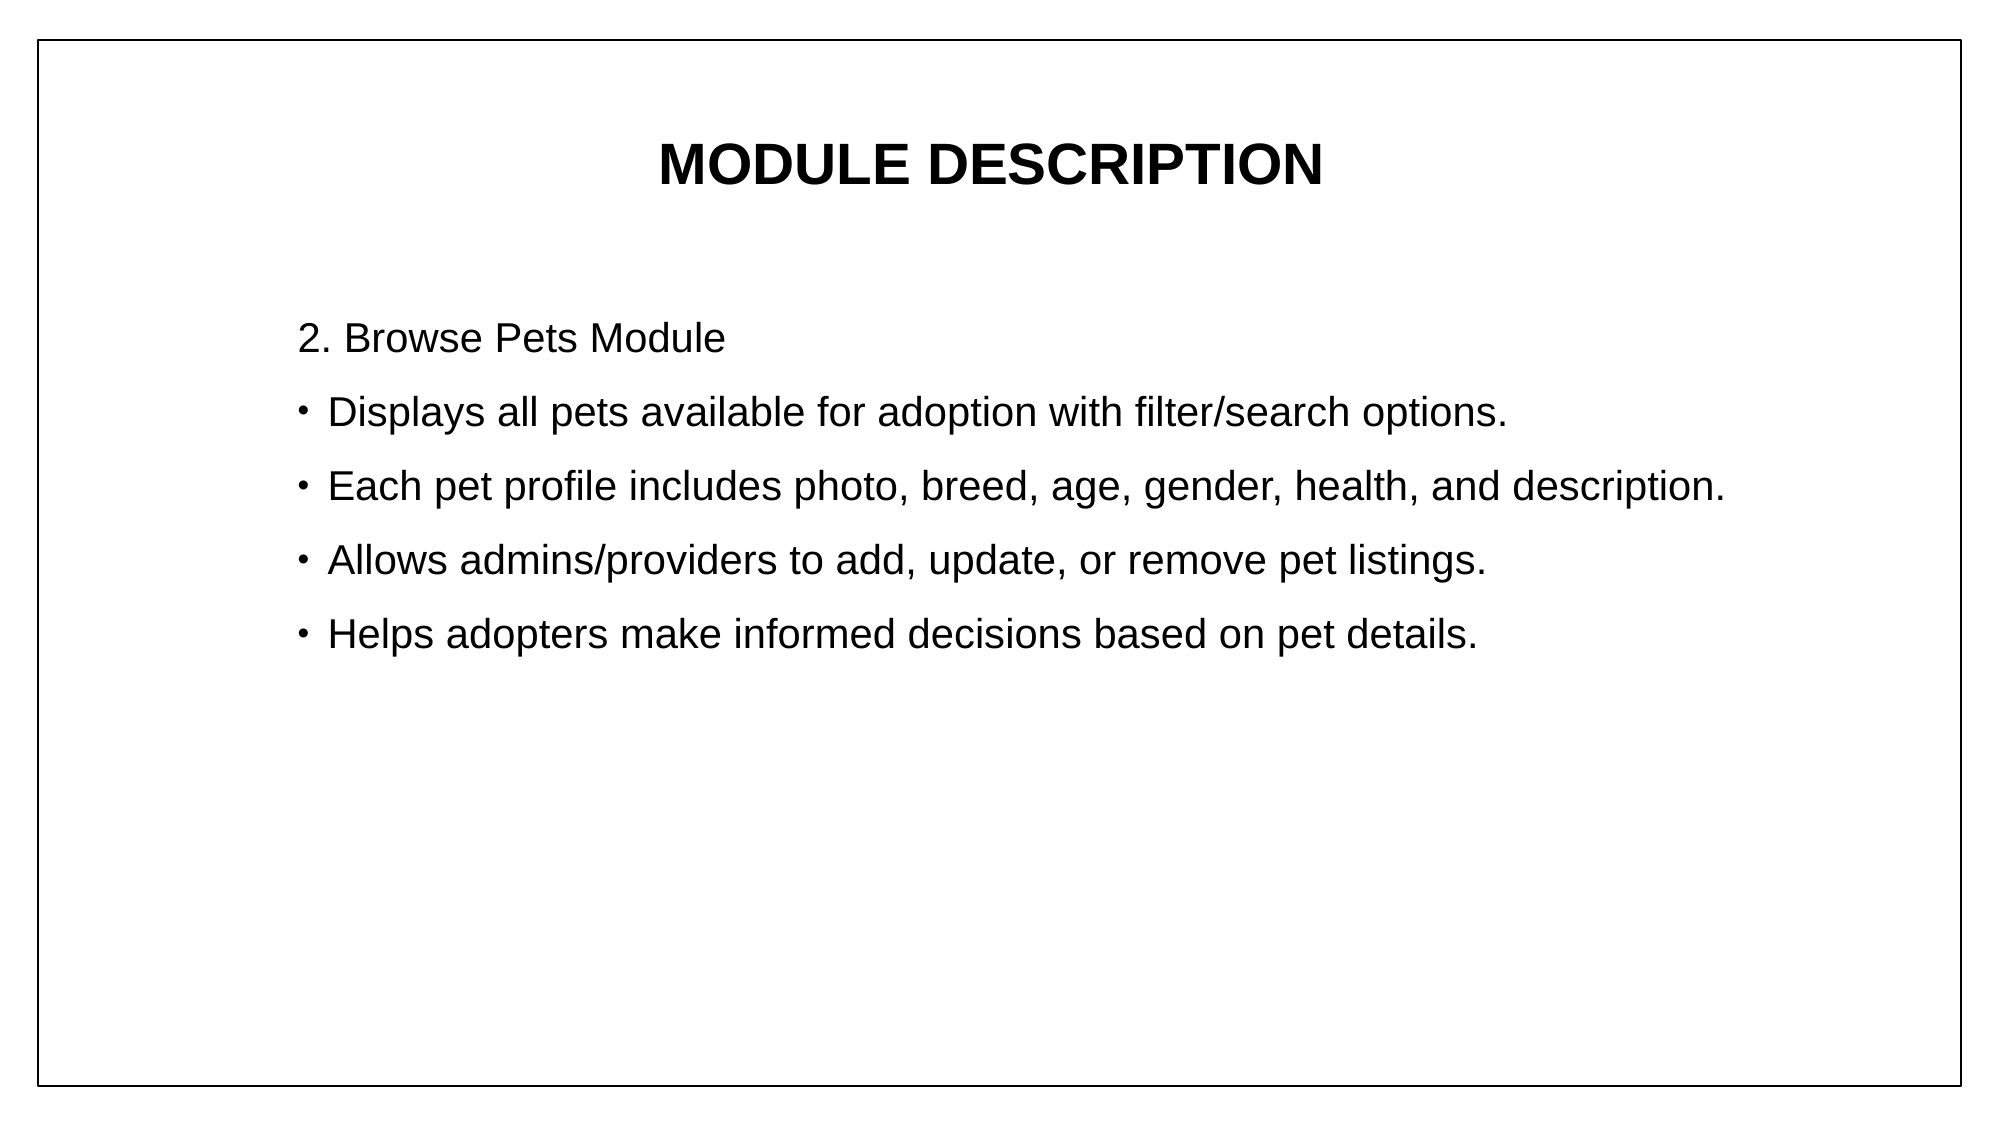

MODULE DESCRIPTION
2. Browse Pets Module
Displays all pets available for adoption with filter/search options.
Each pet profile includes photo, breed, age, gender, health, and description.
Allows admins/providers to add, update, or remove pet listings.
Helps adopters make informed decisions based on pet details.